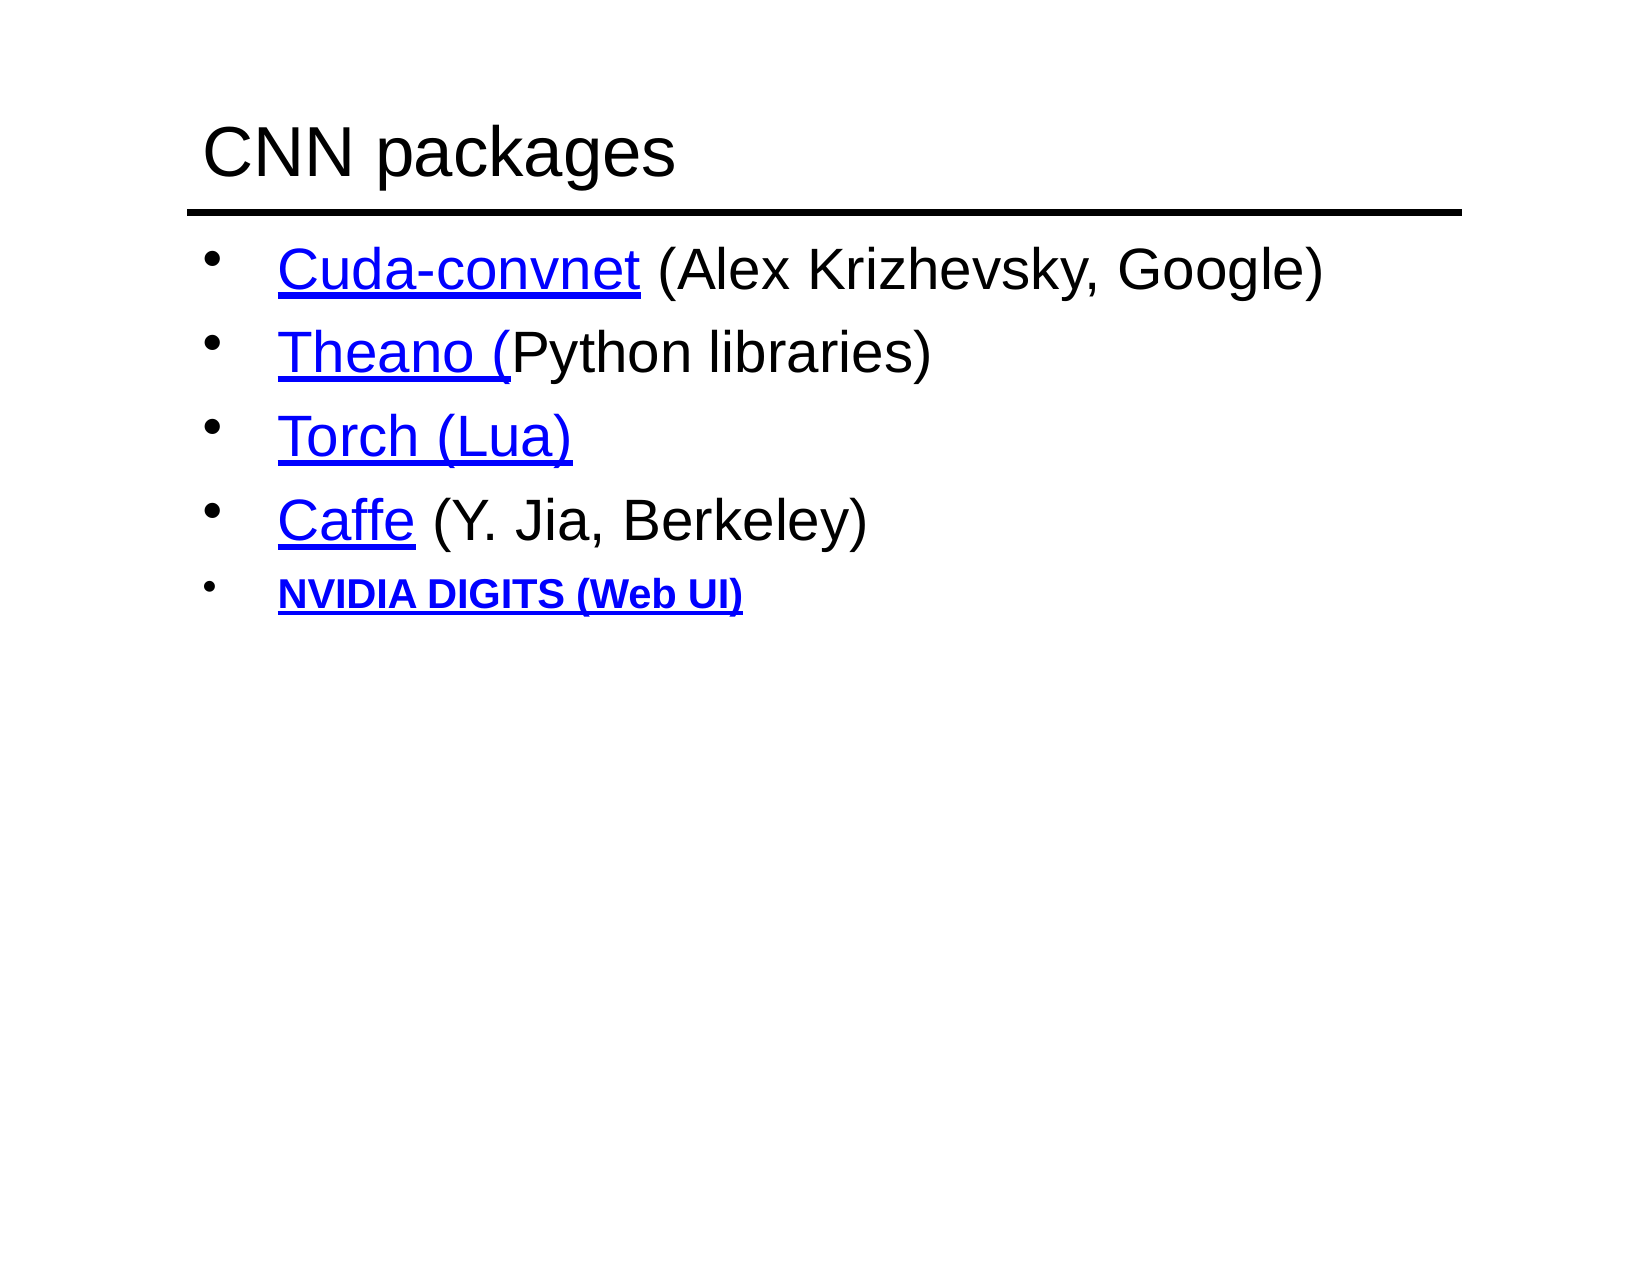

# CNN packages
Cuda-convnet (Alex Krizhevsky, Google)
Theano (Python libraries)
Torch (Lua)
Caffe (Y. Jia, Berkeley)
NVIDIA DIGITS (Web UI)